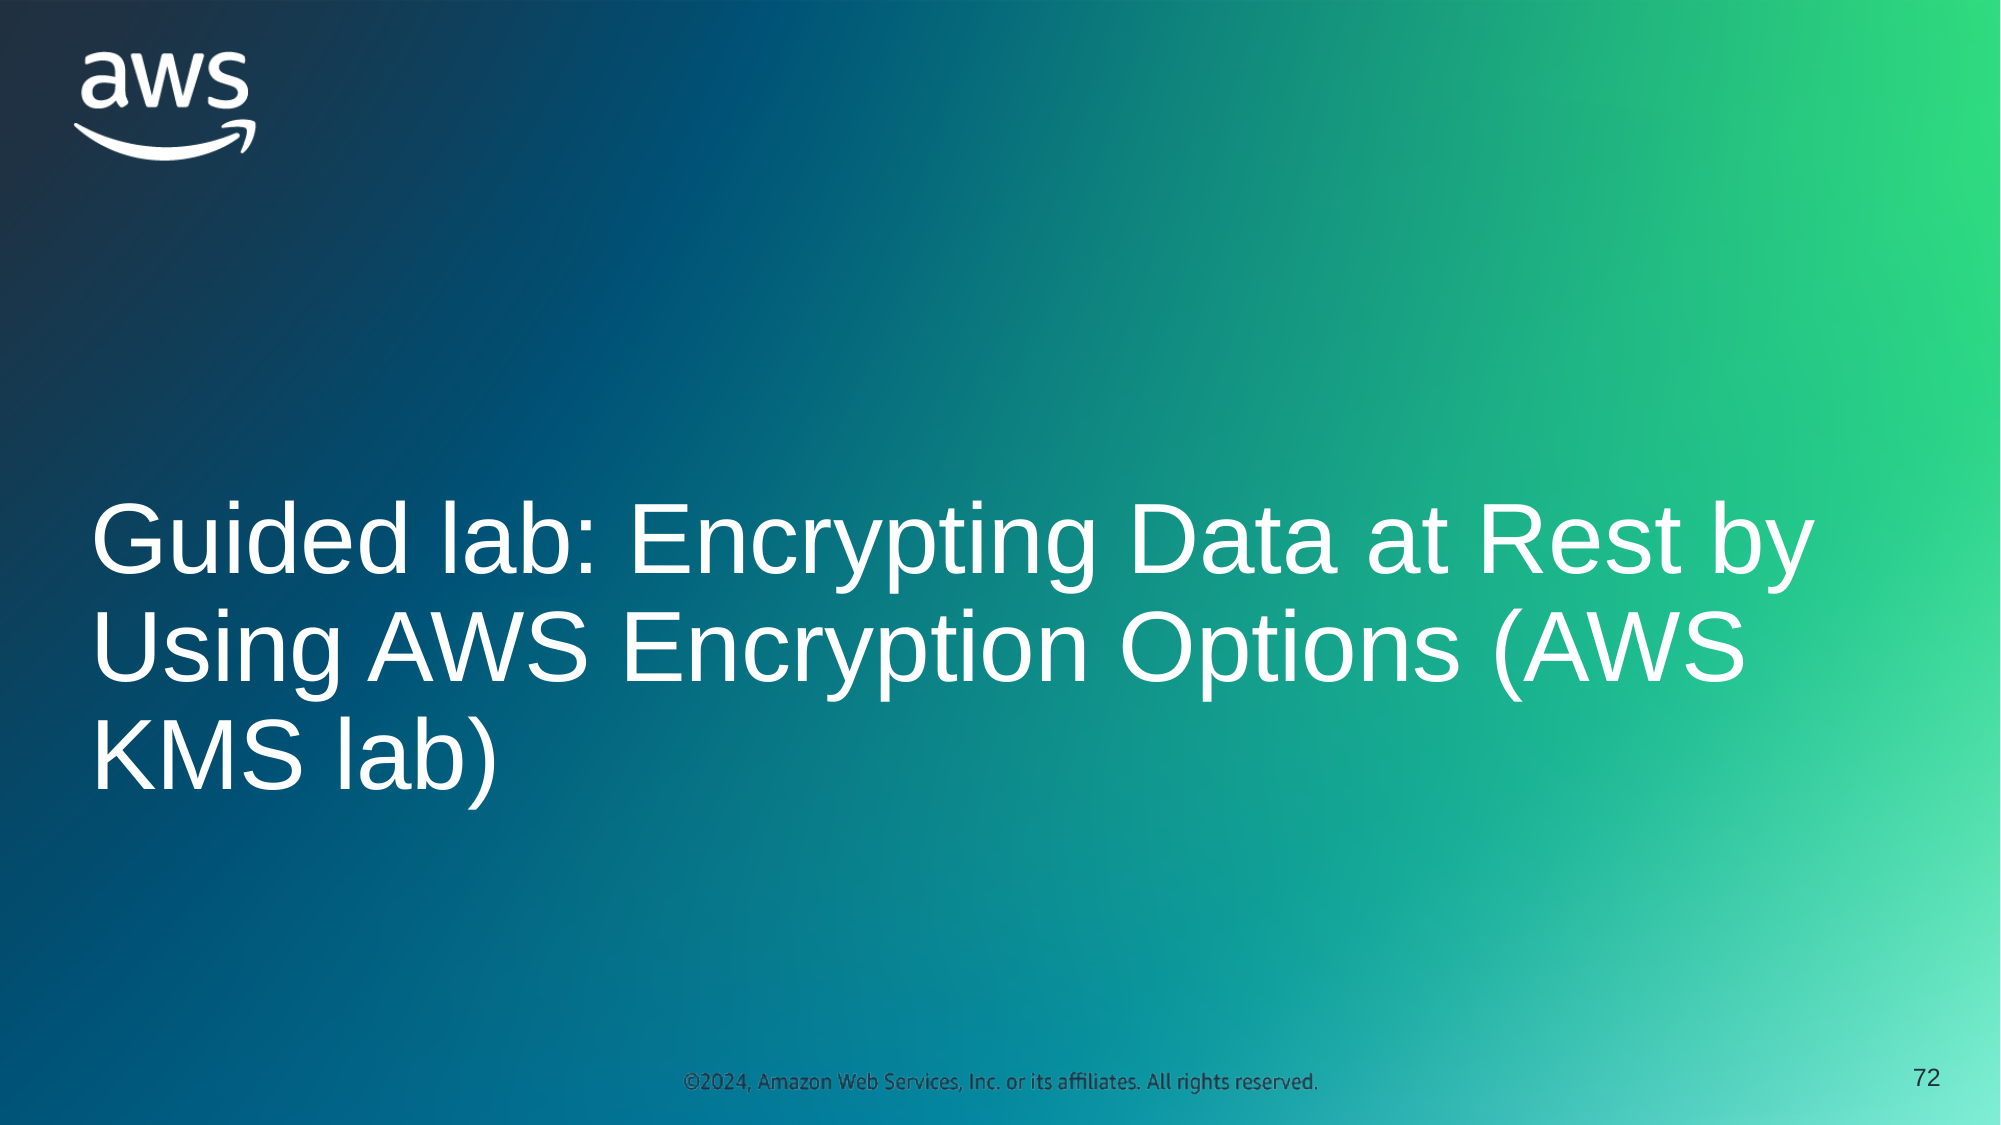

# Guided lab: Encrypting Data at Rest by Using AWS Encryption Options (AWS KMS lab)
72